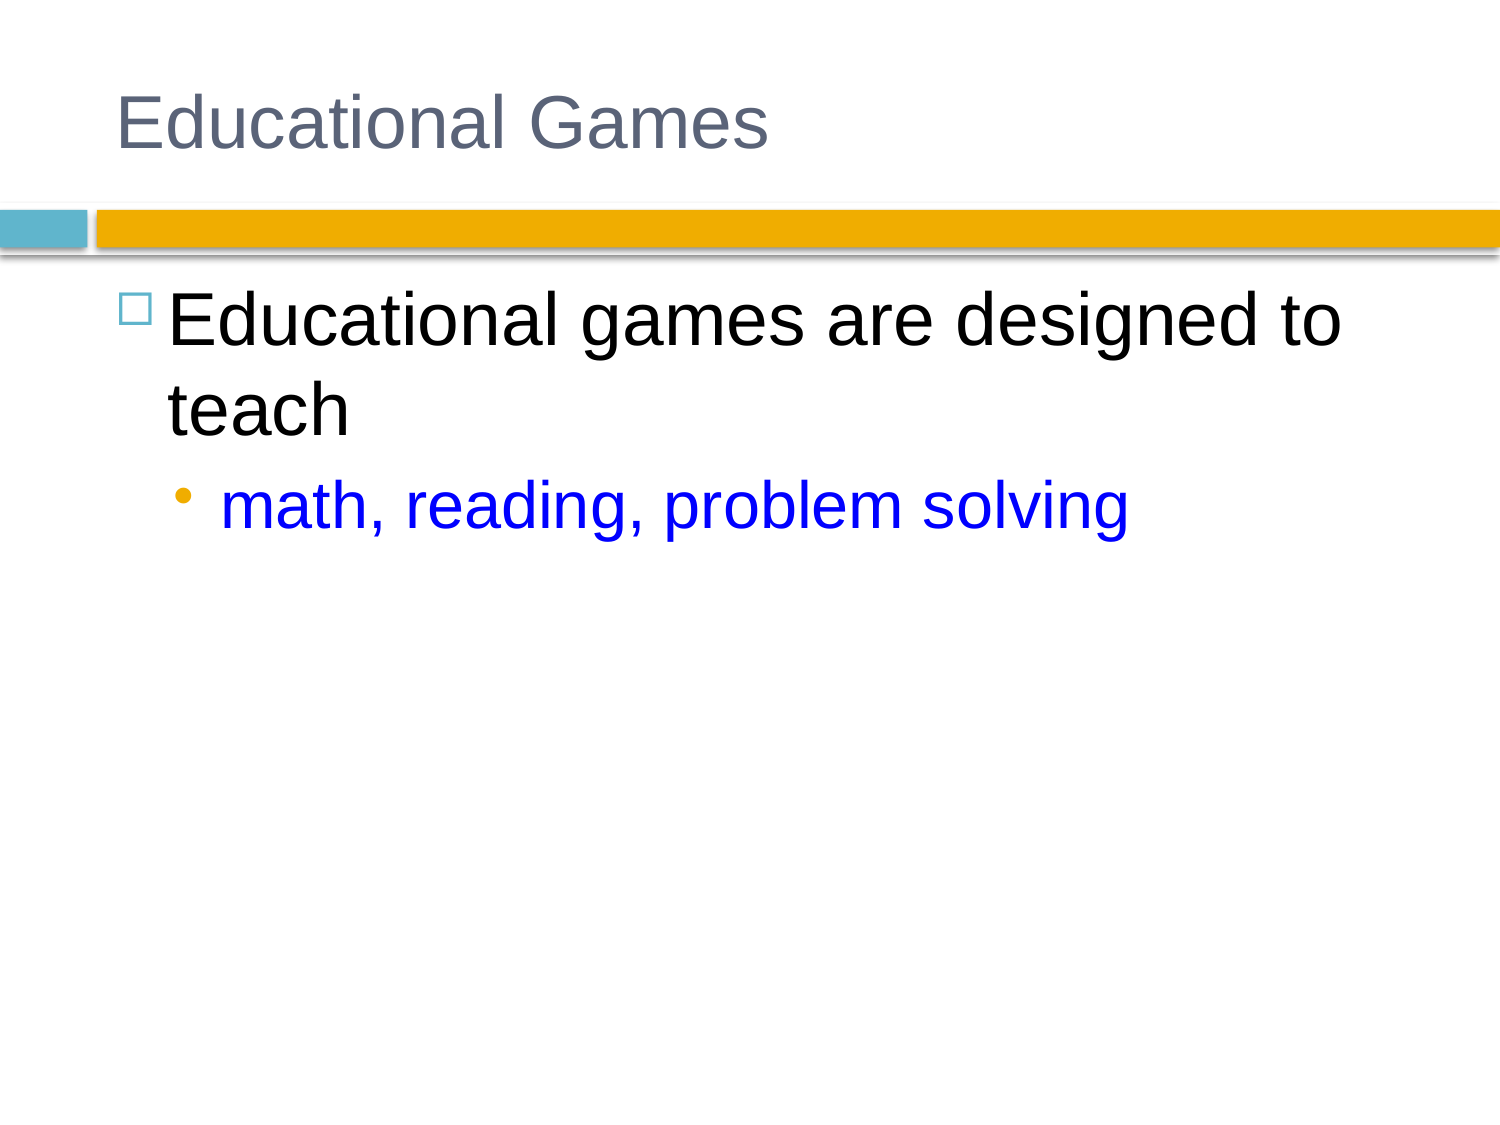

# Educational Games
Educational games are designed to teach
math, reading, problem solving